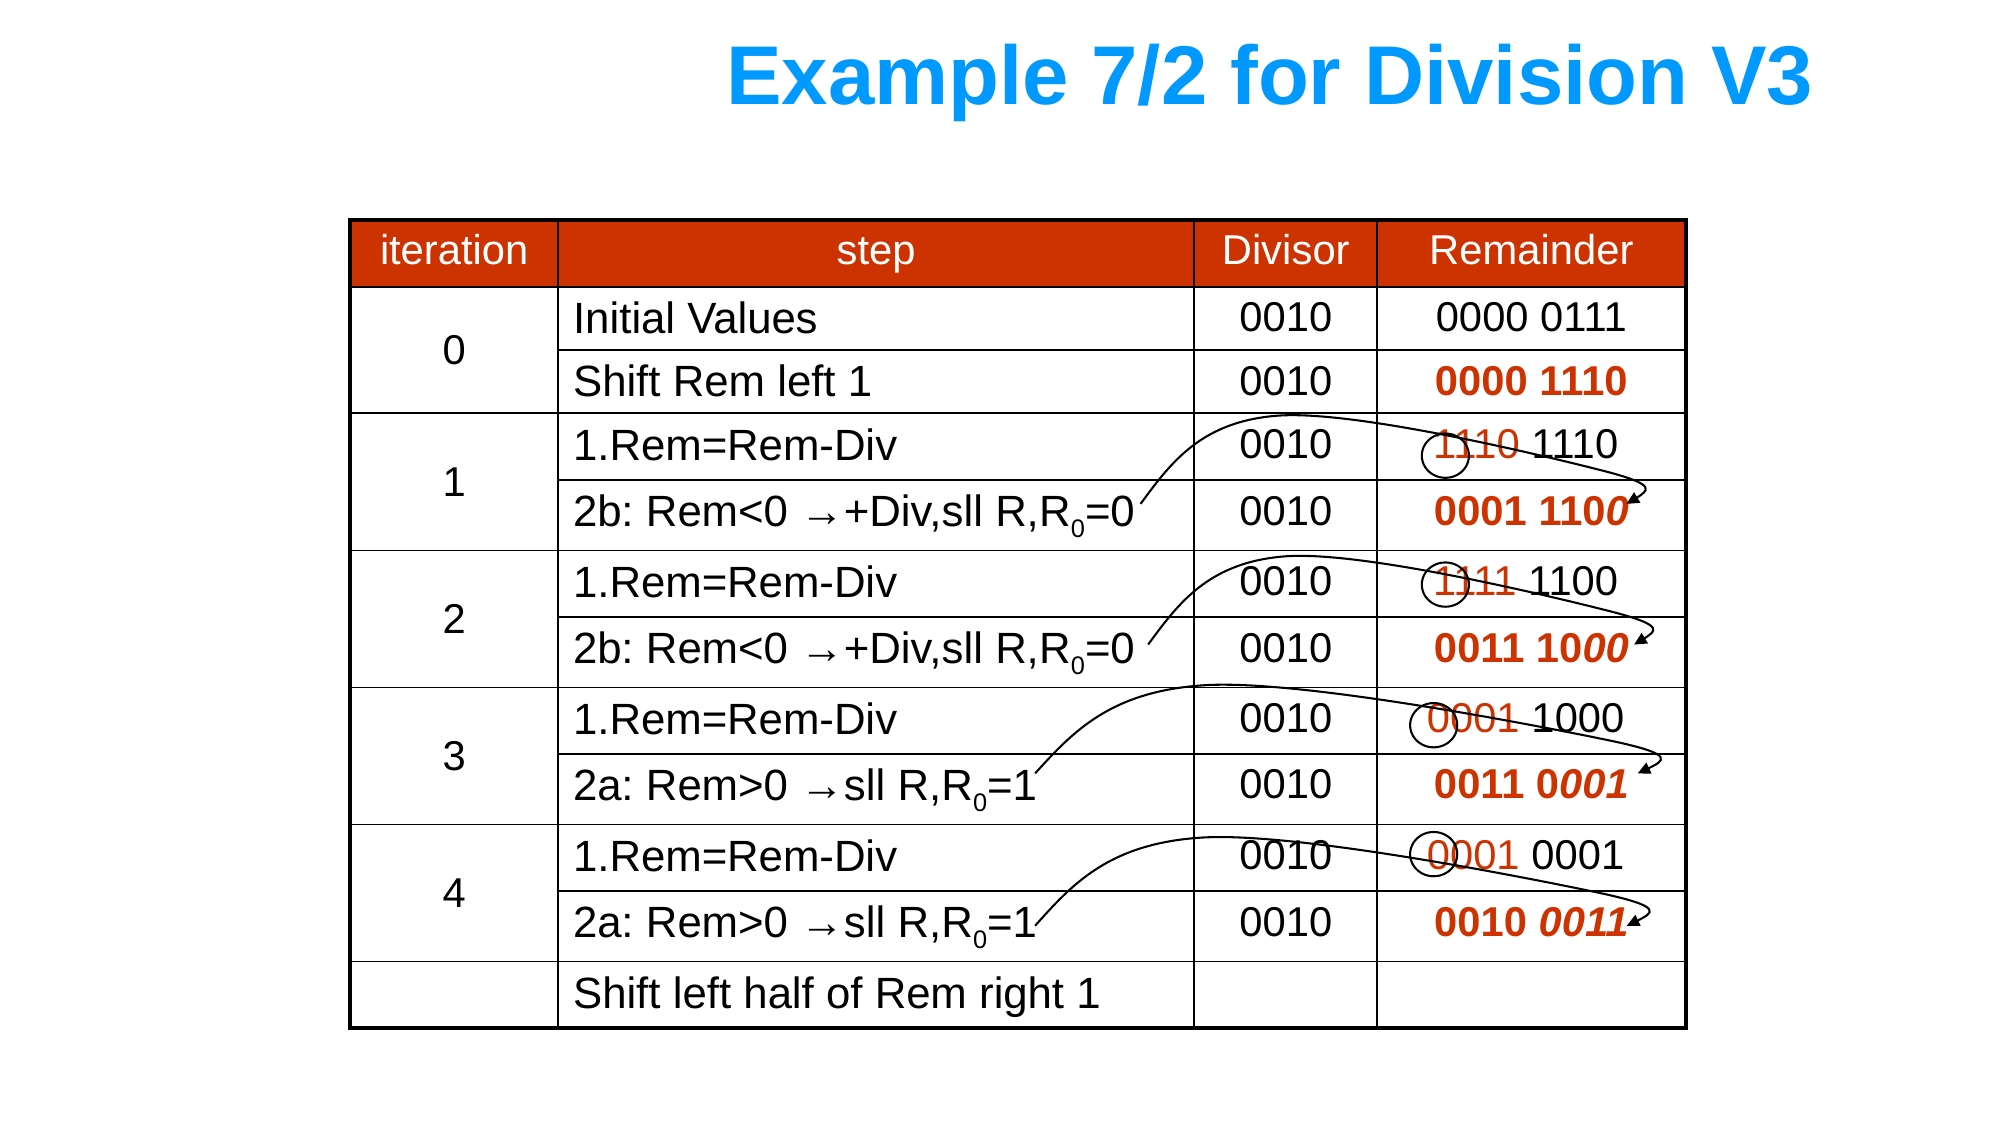

Example 7/2 for Division V3
| iteration | step | Divisor | Remainder |
| --- | --- | --- | --- |
| 0 | Initial Values | 0010 | 0000 0111 |
|  | Shift Rem left 1 | 0010 | 0000 1110 |
| 1 | 1.Rem=Rem-Div | 0010 | 1110 1110 |
|  | 2b: Rem<0 →+Div,sll R,R0=0 | 0010 | 0001 1100 |
| 2 | 1.Rem=Rem-Div | 0010 | 1111 1100 |
|  | 2b: Rem<0 →+Div,sll R,R0=0 | 0010 | 0011 1000 |
| 3 | 1.Rem=Rem-Div | 0010 | 0001 1000 |
|  | 2a: Rem>0 →sll R,R0=1 | 0010 | 0011 0001 |
| 4 | 1.Rem=Rem-Div | 0010 | 0001 0001 |
|  | 2a: Rem>0 →sll R,R0=1 | 0010 | 0010 0011 |
|  | Shift left half of Rem right 1 |  |  |